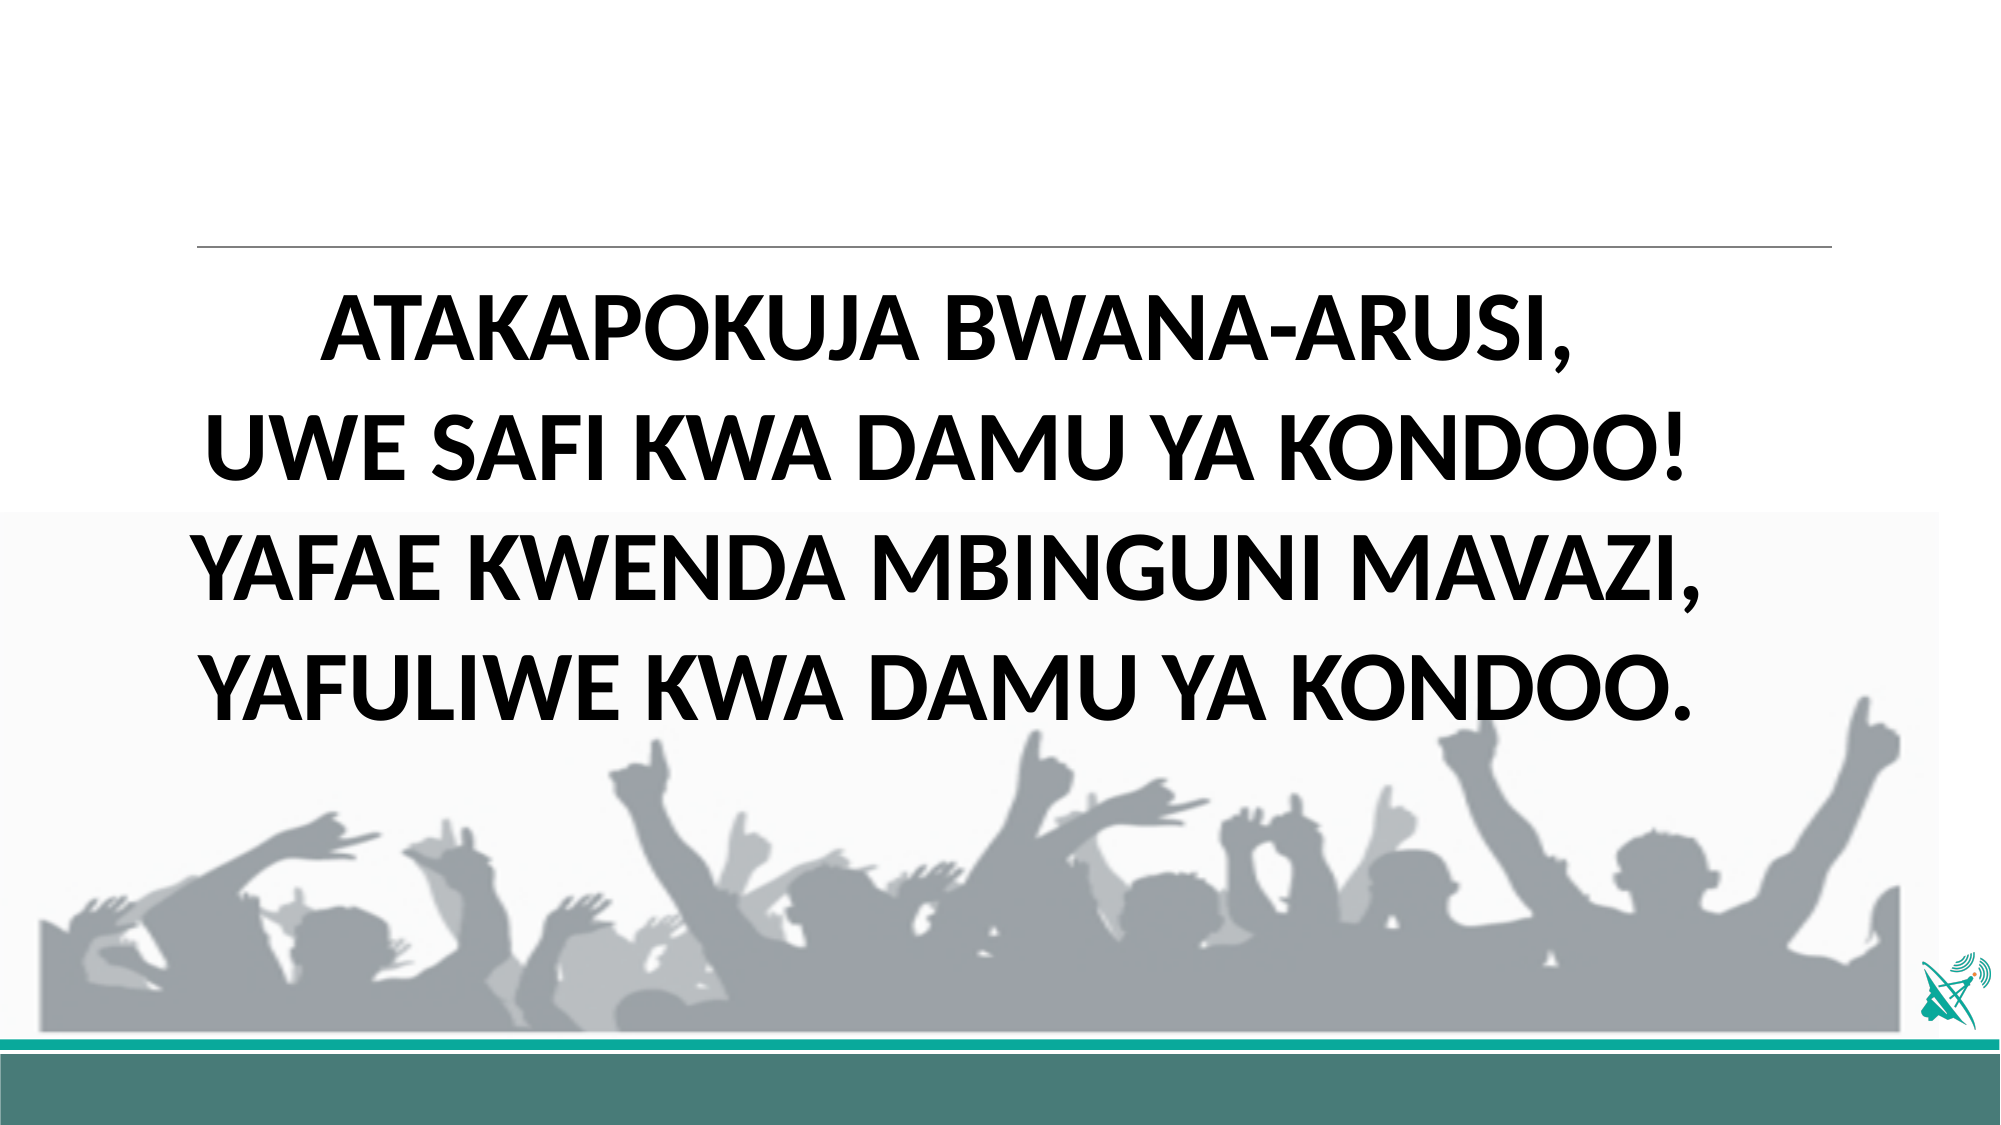

ATAKAPOKUJA BWANA-ARUSI,
UWE SAFI KWA DAMU YA KONDOO!
YAFAE KWENDA MBINGUNI MAVAZI,
YAFULIWE KWA DAMU YA KONDOO.